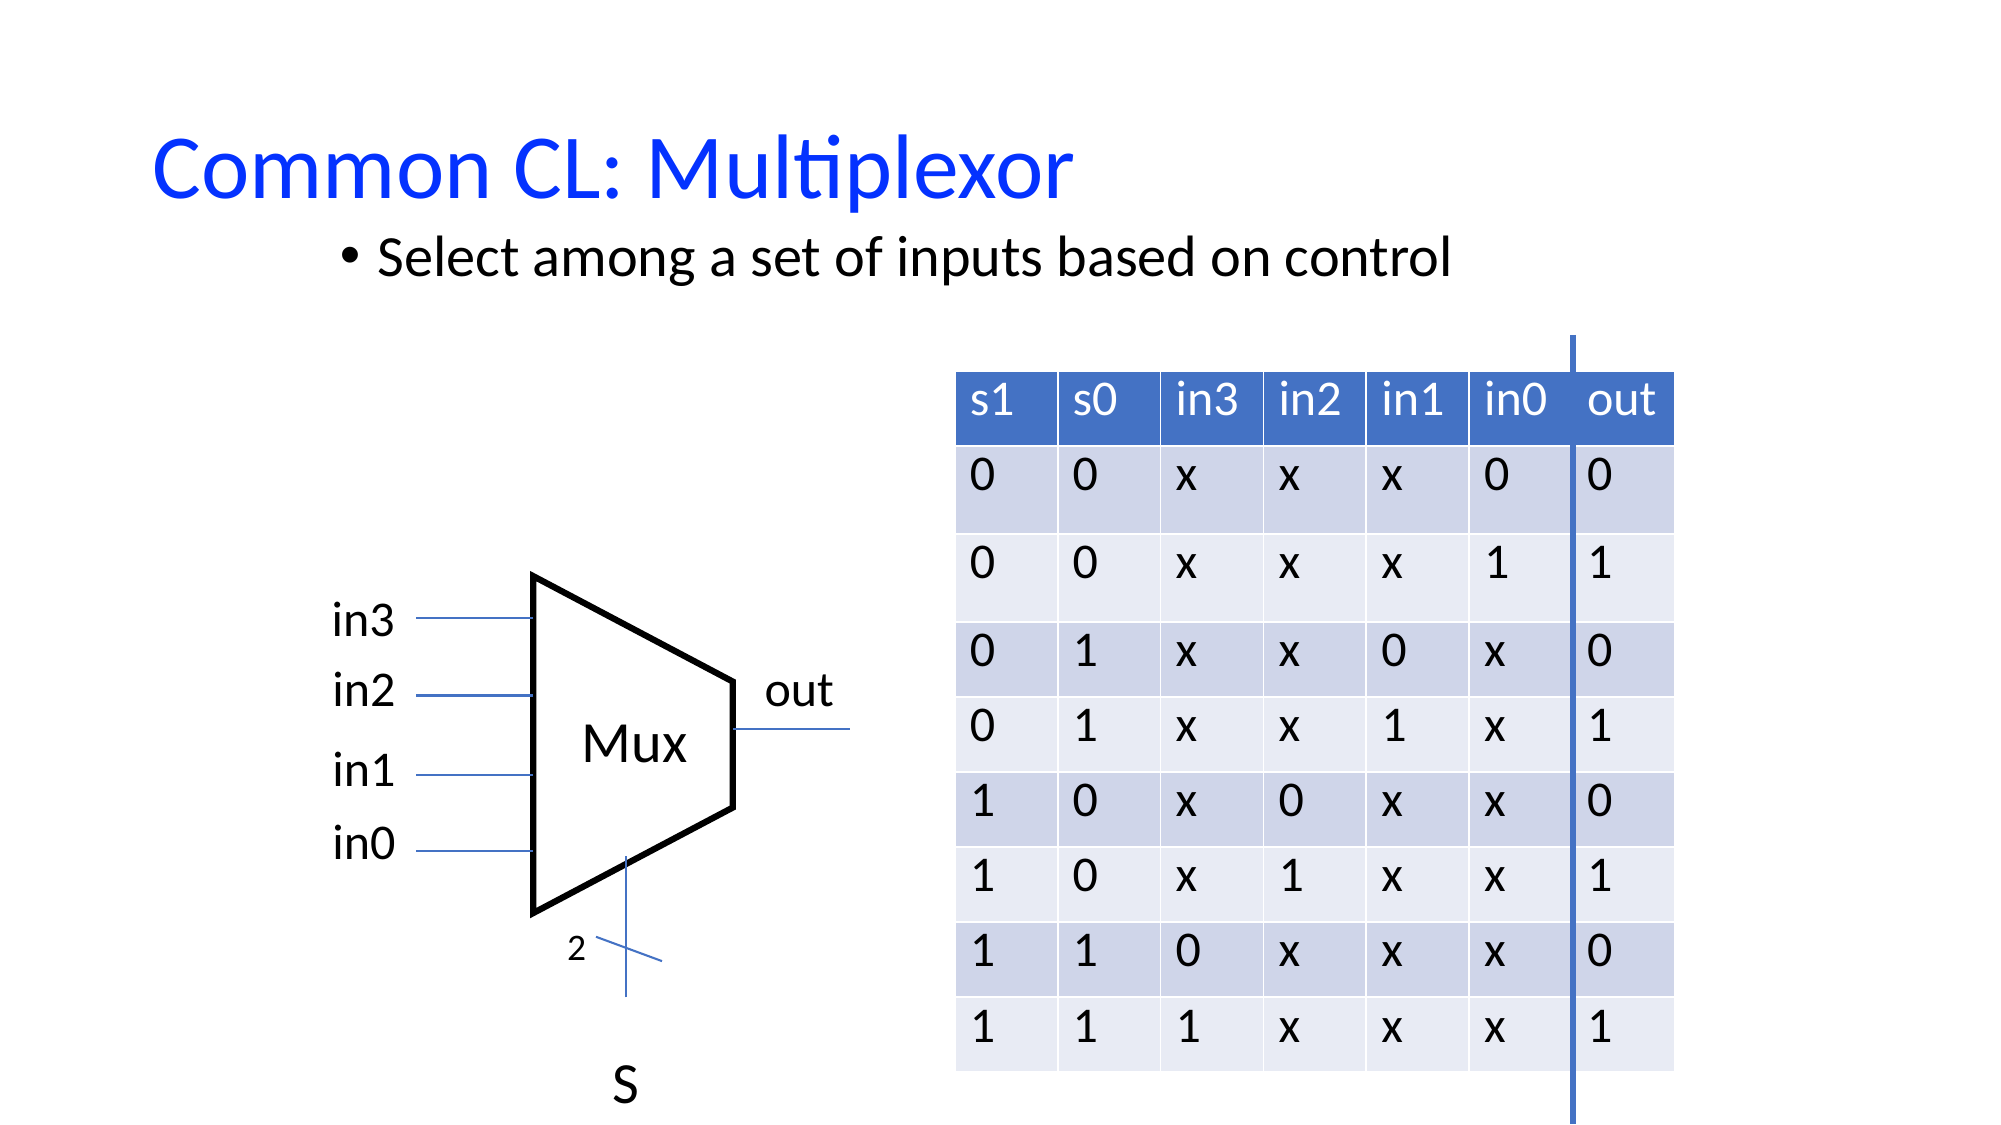

# Common CL: Multiplexor
Select among a set of inputs based on control
| s1 | s0 | in3 | in2 | in1 | in0 | out |
| --- | --- | --- | --- | --- | --- | --- |
| 0 | 0 | x | x | x | 0 | 0 |
| 0 | 0 | x | x | x | 1 | 1 |
| 0 | 1 | x | x | 0 | x | 0 |
| 0 | 1 | x | x | 1 | x | 1 |
| 1 | 0 | x | 0 | x | x | 0 |
| 1 | 0 | x | 1 | x | x | 1 |
| 1 | 1 | 0 | x | x | x | 0 |
| 1 | 1 | 1 | x | x | x | 1 |
in3

in2
out
Mux
in1
in0
2
S